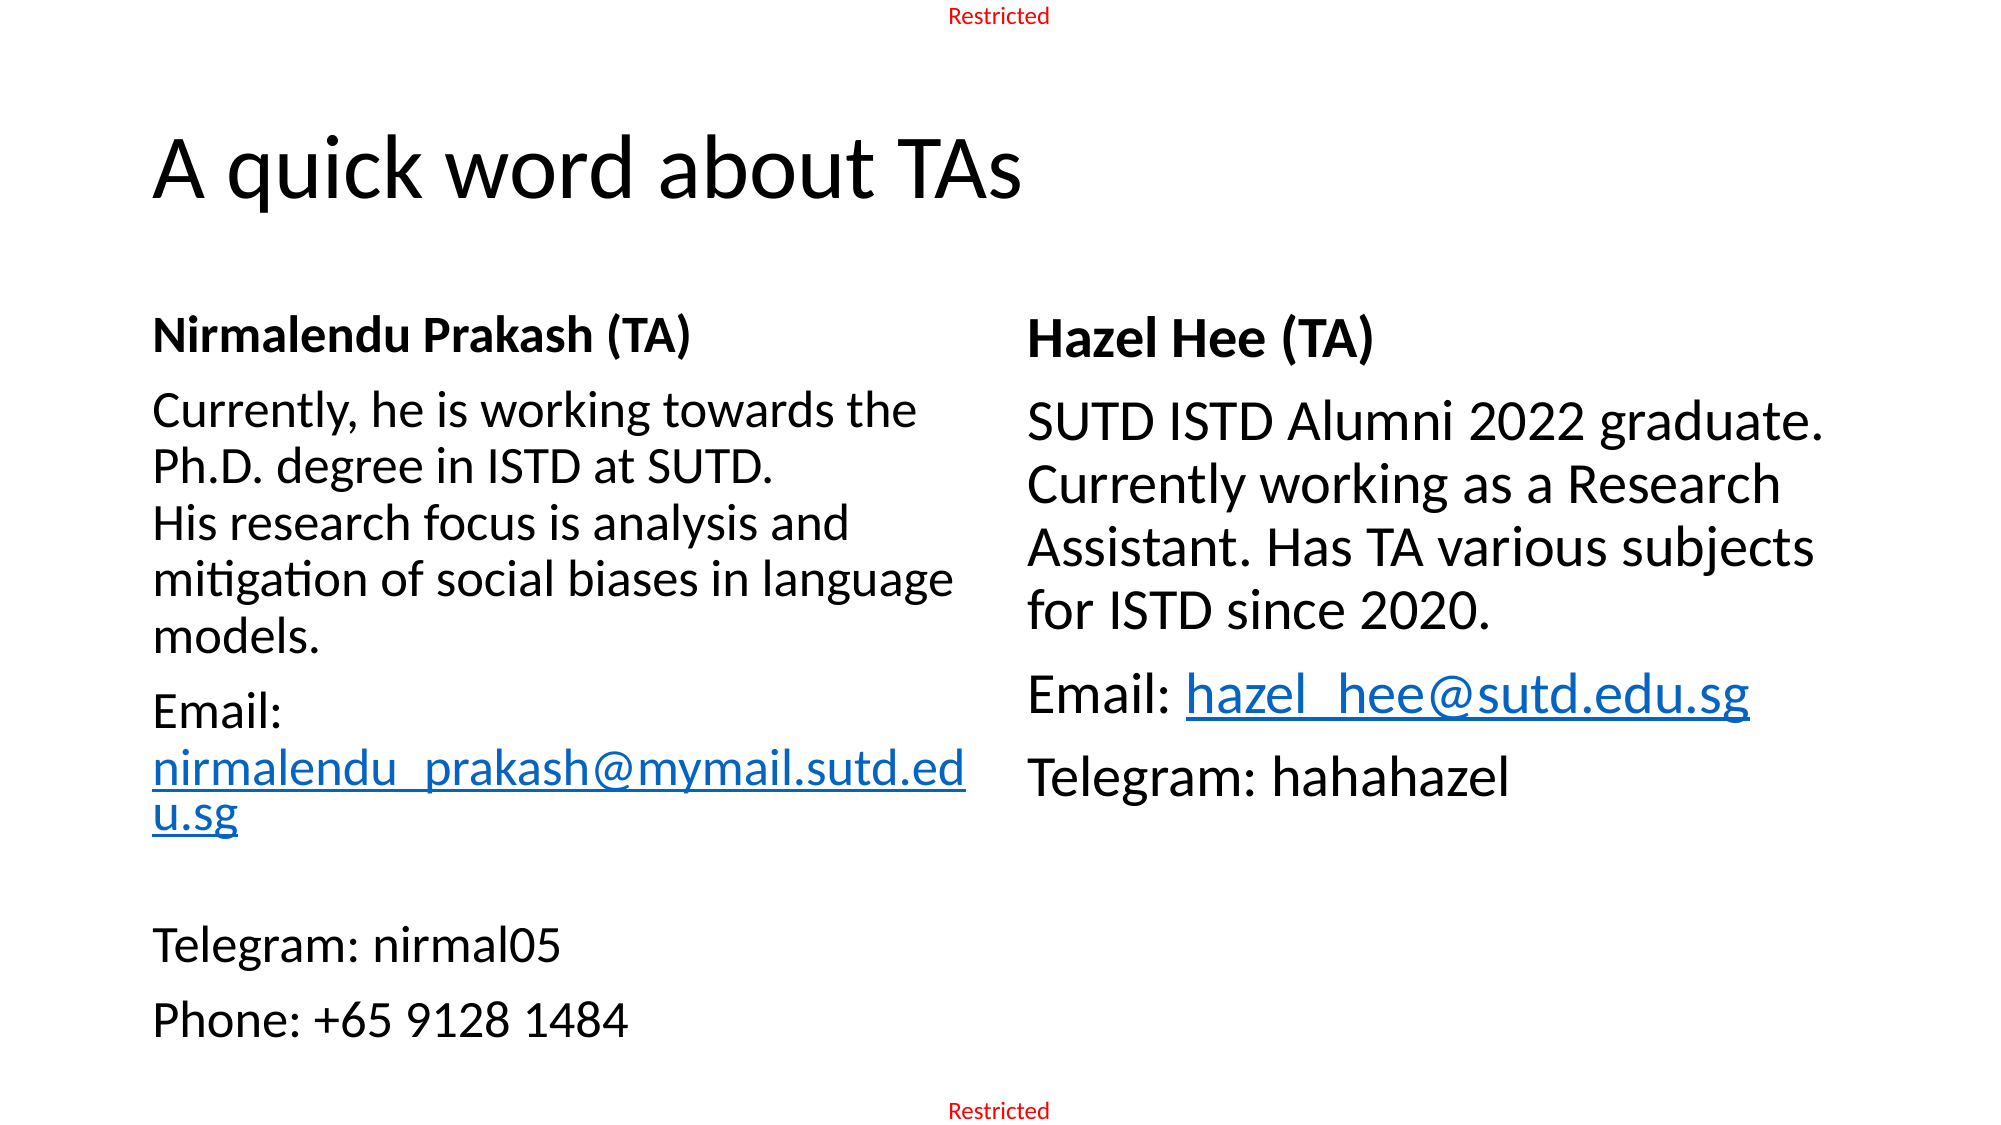

# A quick word about TAs
Nirmalendu Prakash (TA)
Currently, he is working towards the Ph.D. degree in ISTD at SUTD.
His research focus is analysis and mitigation of social biases in language models.
Email: nirmalendu_prakash@mymail.sutd.edu.sg
Telegram: nirmal05
Phone: +65 9128 1484
Hazel Hee (TA)
SUTD ISTD Alumni 2022 graduate. Currently working as a Research Assistant. Has TA various subjects for ISTD since 2020.
Email: hazel_hee@sutd.edu.sg
Telegram: hahahazel